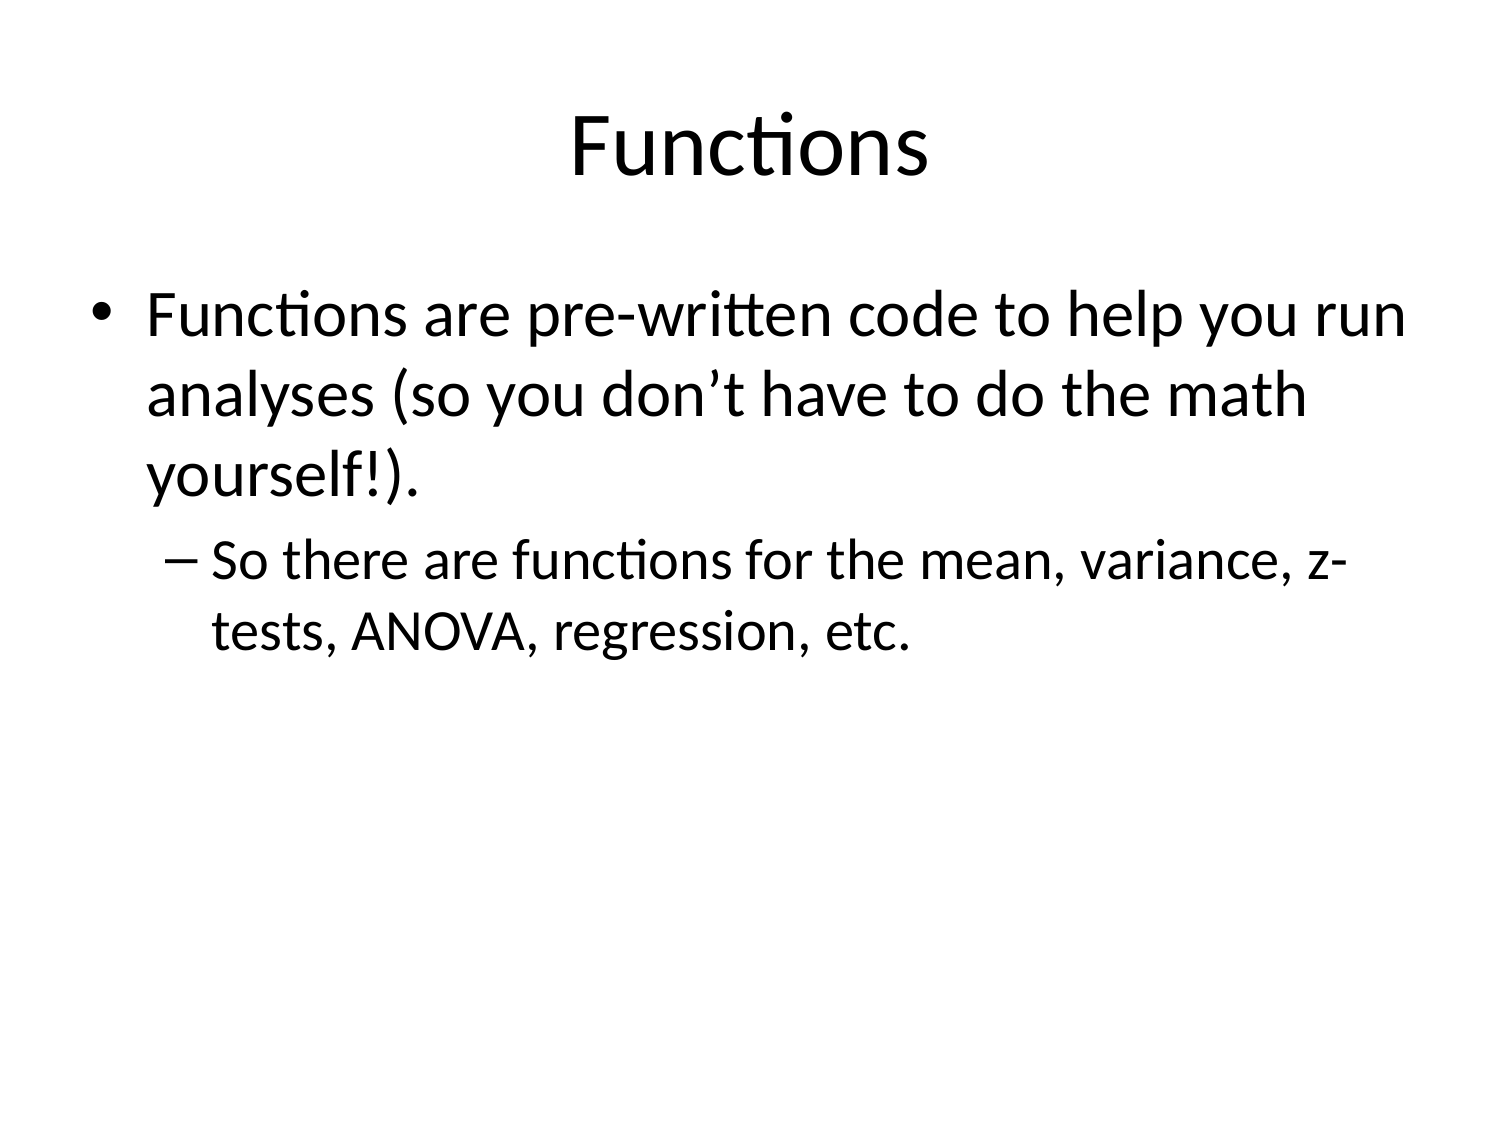

# Functions
Functions are pre-written code to help you run analyses (so you don’t have to do the math yourself!).
So there are functions for the mean, variance, z-tests, ANOVA, regression, etc.